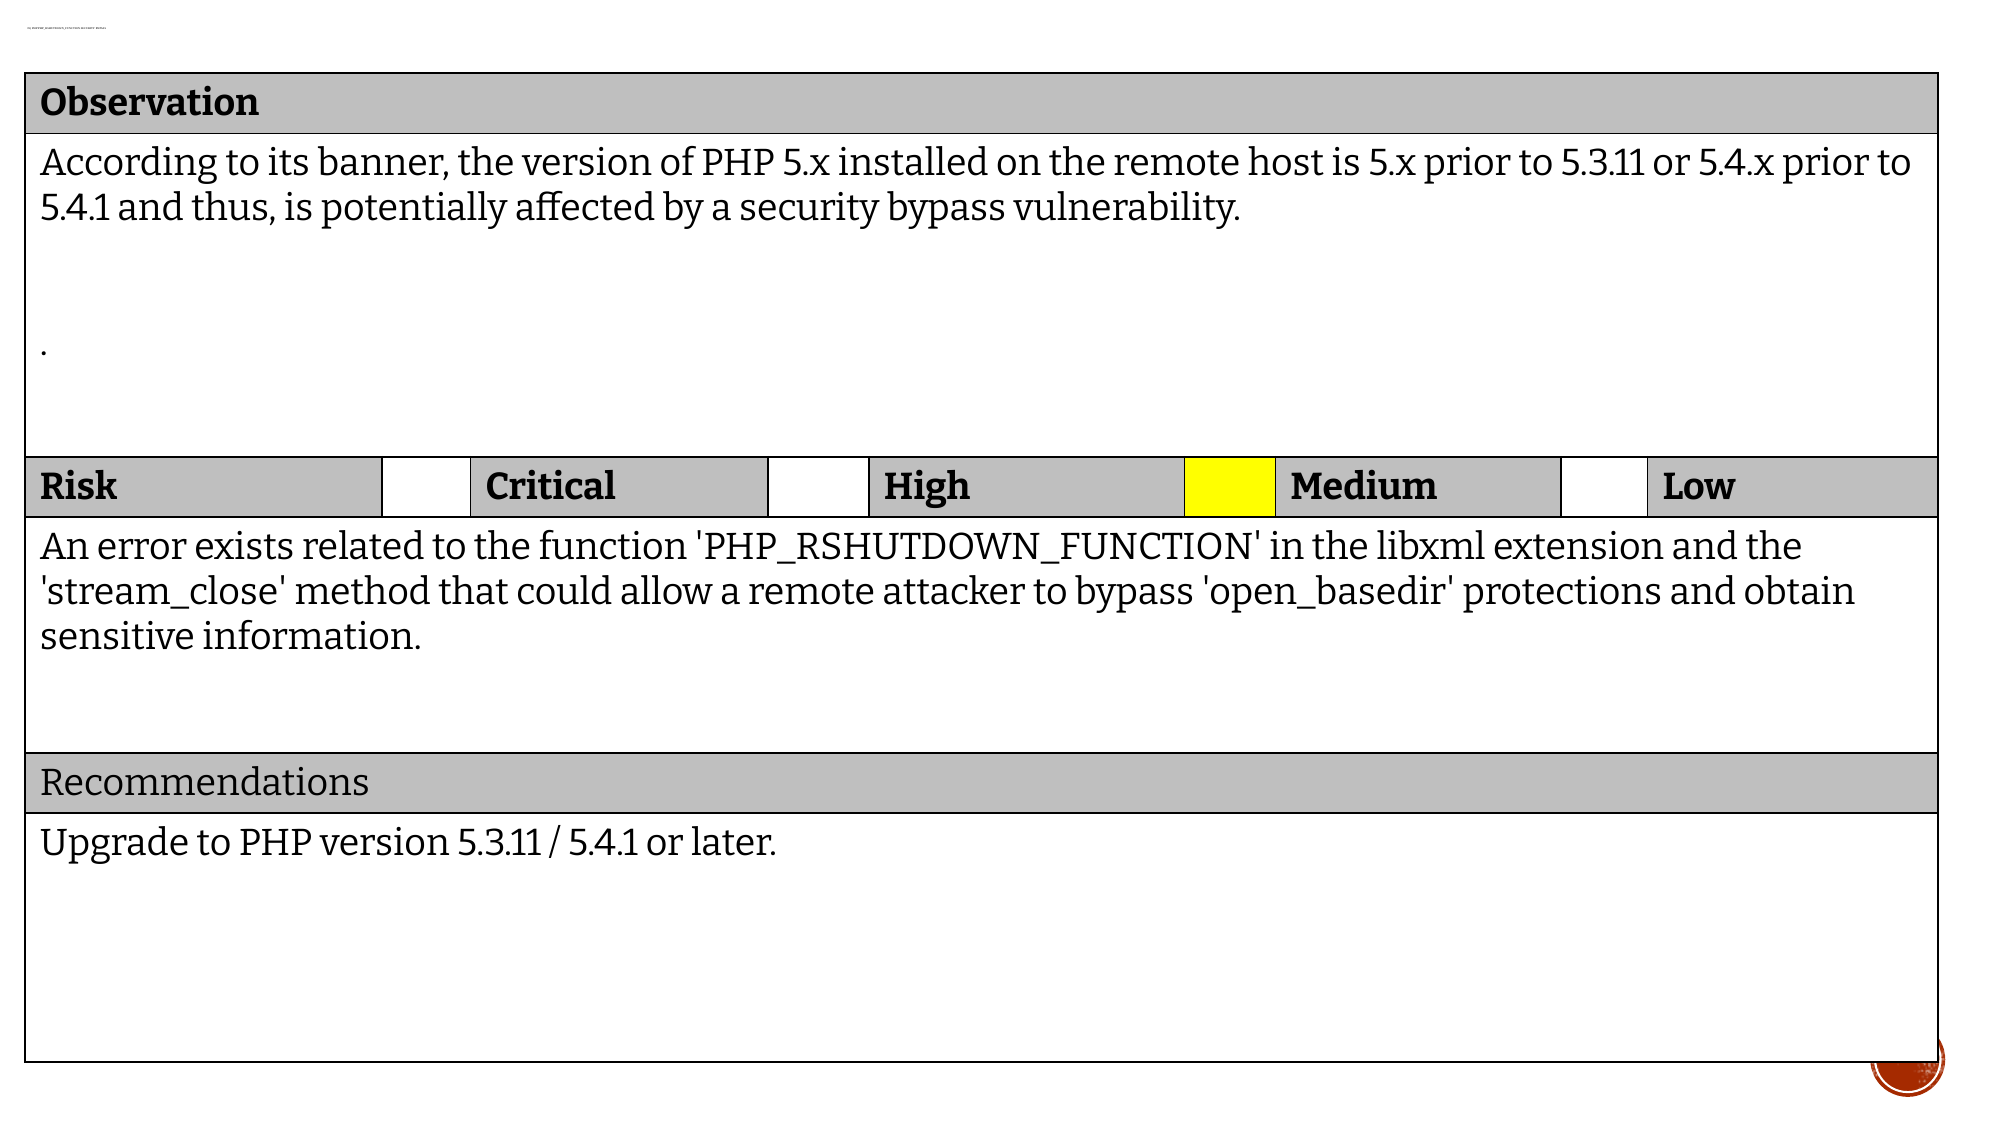

# 19) PHP PHP_RSHUTDOWN_FUNCTION Security Bypass
| Observation |
| --- |
| According to its banner, the version of PHP 5.x installed on the remote host is 5.x prior to 5.3.11 or 5.4.x prior to 5.4.1 and thus, is potentially affected by a security bypass vulnerability. . |
| Risk |  | Critical |  | High |  | Medium |  | Low |
| --- | --- | --- | --- | --- | --- | --- | --- | --- |
| An error exists related to the function 'PHP\_RSHUTDOWN\_FUNCTION' in the libxml extension and the 'stream\_close' method that could allow a remote attacker to bypass 'open\_basedir' protections and obtain sensitive information. |
| --- |
| Recommendations |
| Upgrade to PHP version 5.3.11 / 5.4.1 or later. |